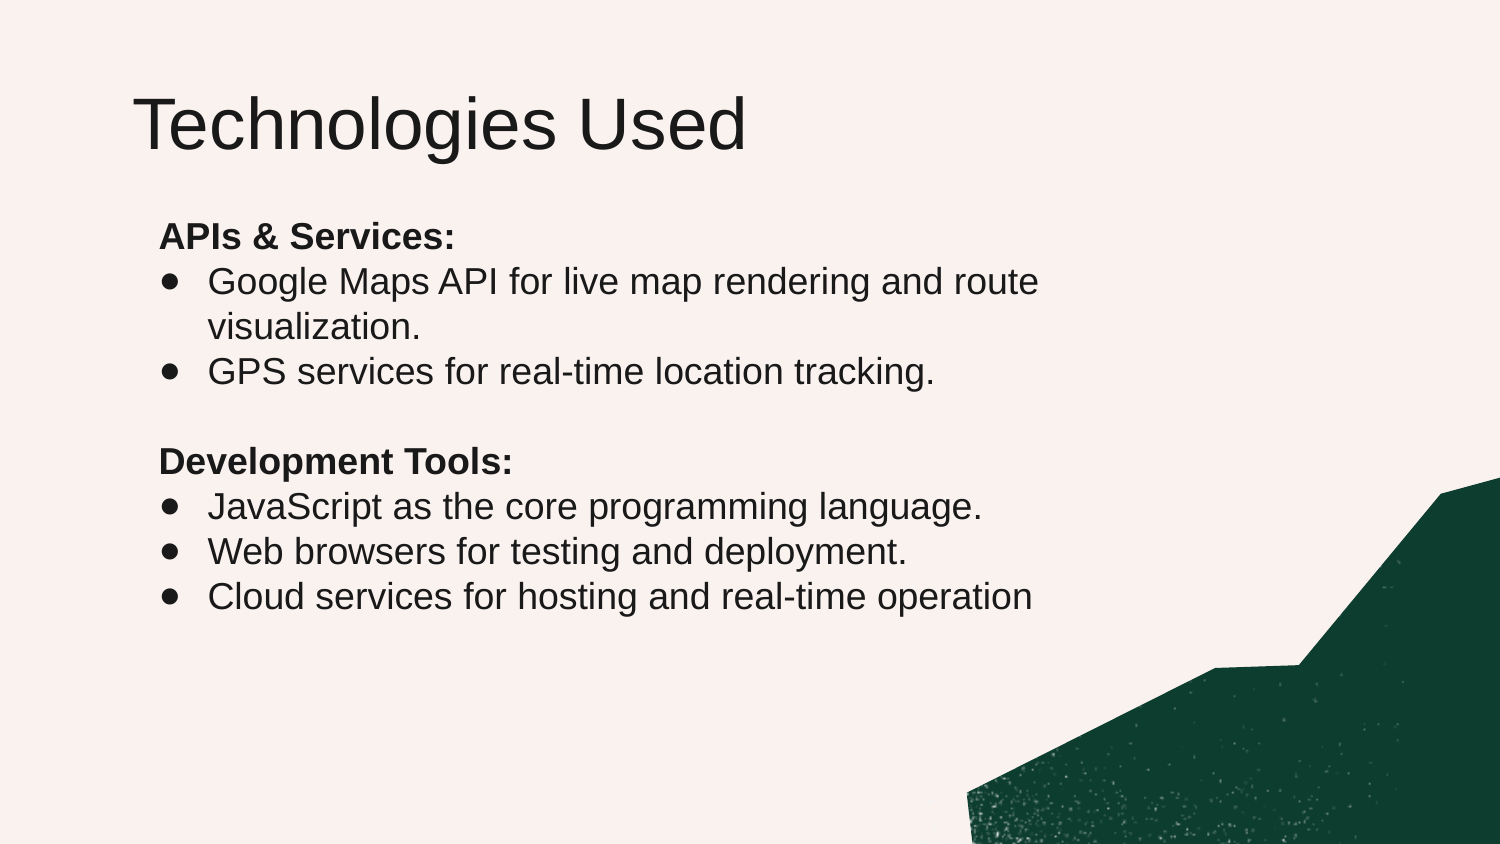

# Technologies Used
APIs & Services:
Google Maps API for live map rendering and route visualization.
GPS services for real-time location tracking.

Development Tools:
JavaScript as the core programming language.
Web browsers for testing and deployment.
Cloud services for hosting and real-time operation